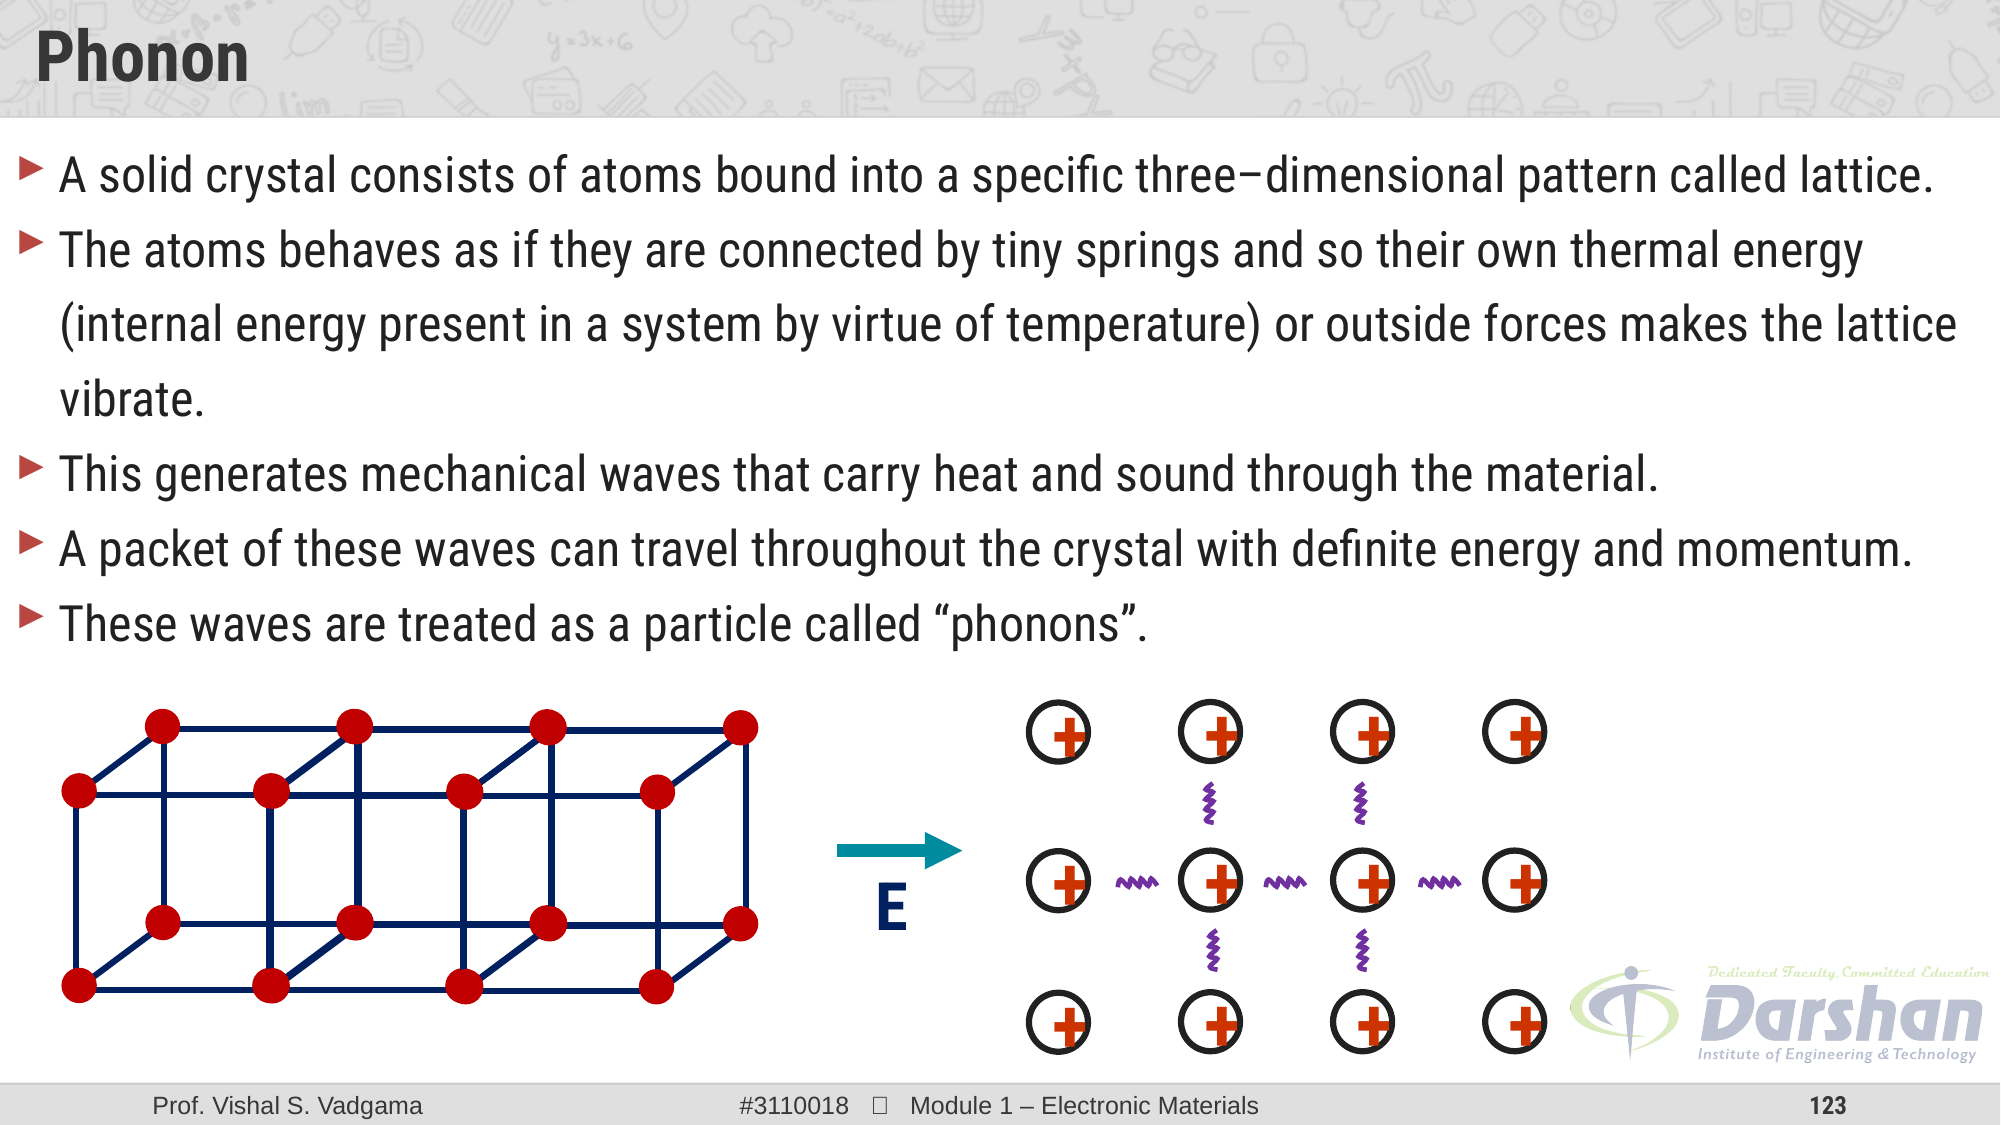

# Phonon
A solid crystal consists of atoms bound into a specific three–dimensional pattern called lattice.
The atoms behaves as if they are connected by tiny springs and so their own thermal energy
(internal energy present in a system by virtue of temperature) or outside forces makes the lattice
vibrate.
This generates mechanical waves that carry heat and sound through the material.
A packet of these waves can travel throughout the crystal with definite energy and momentum.
These waves are treated as a particle called “phonons”.
+
+
+
+

E
+
+
+
+
+
+
+
+